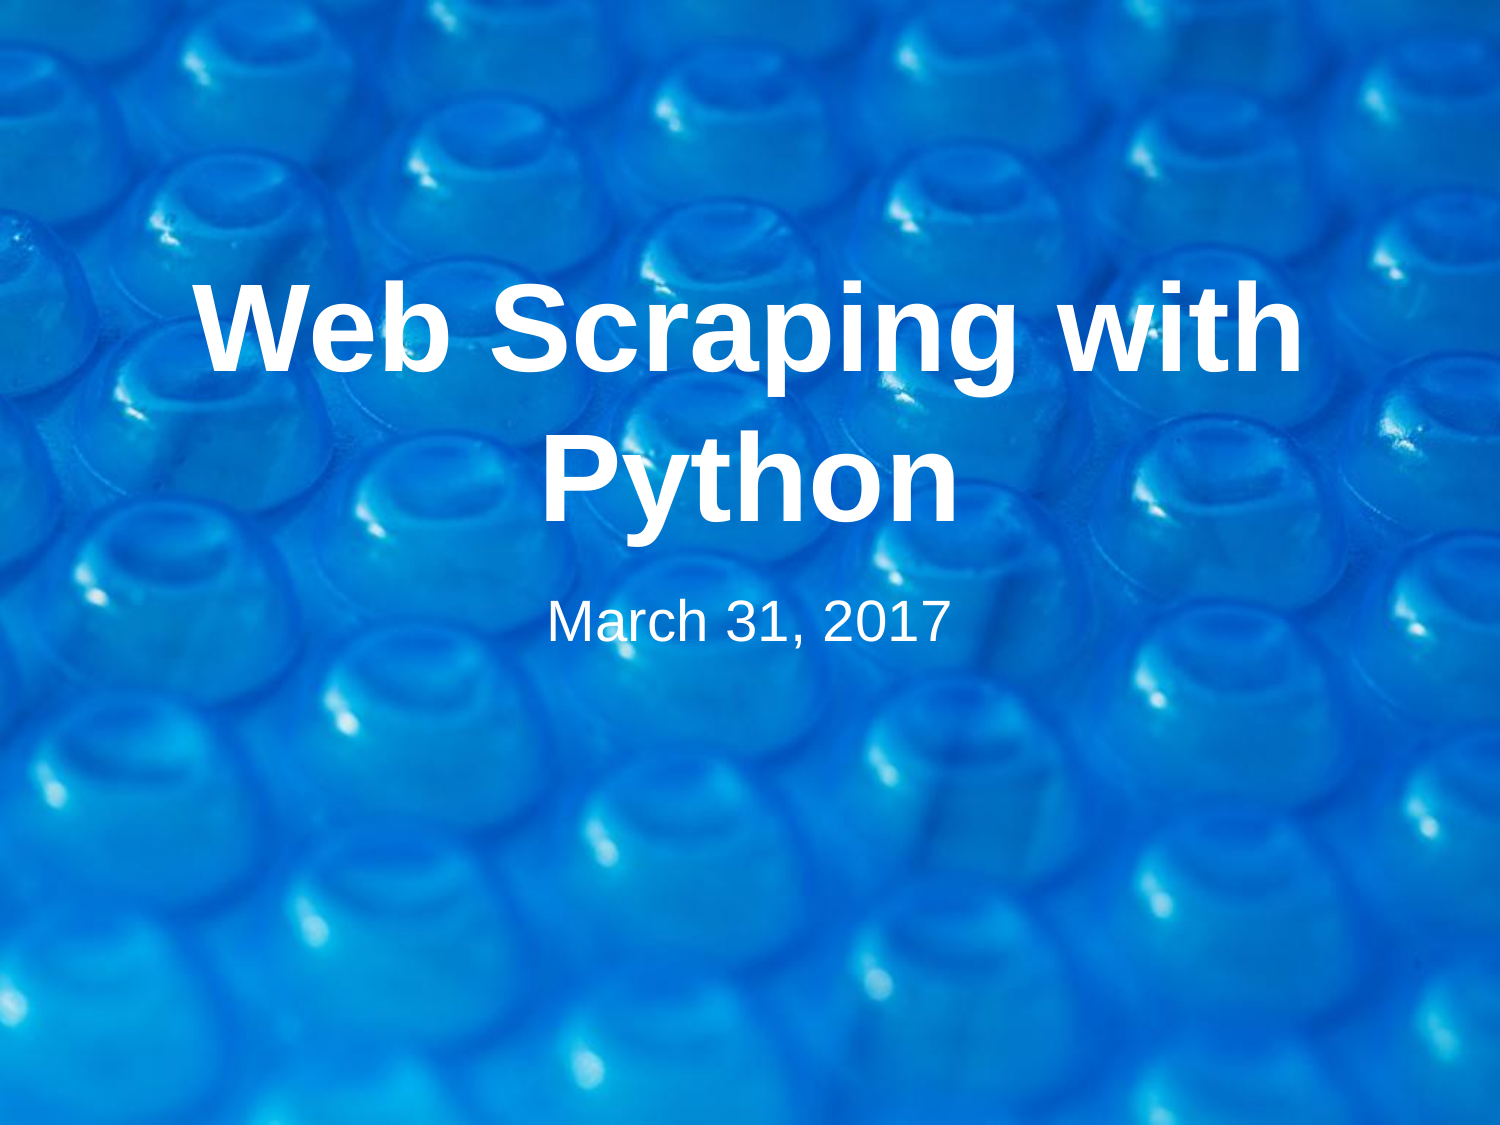

# Web Scraping with Python
March 31, 2017